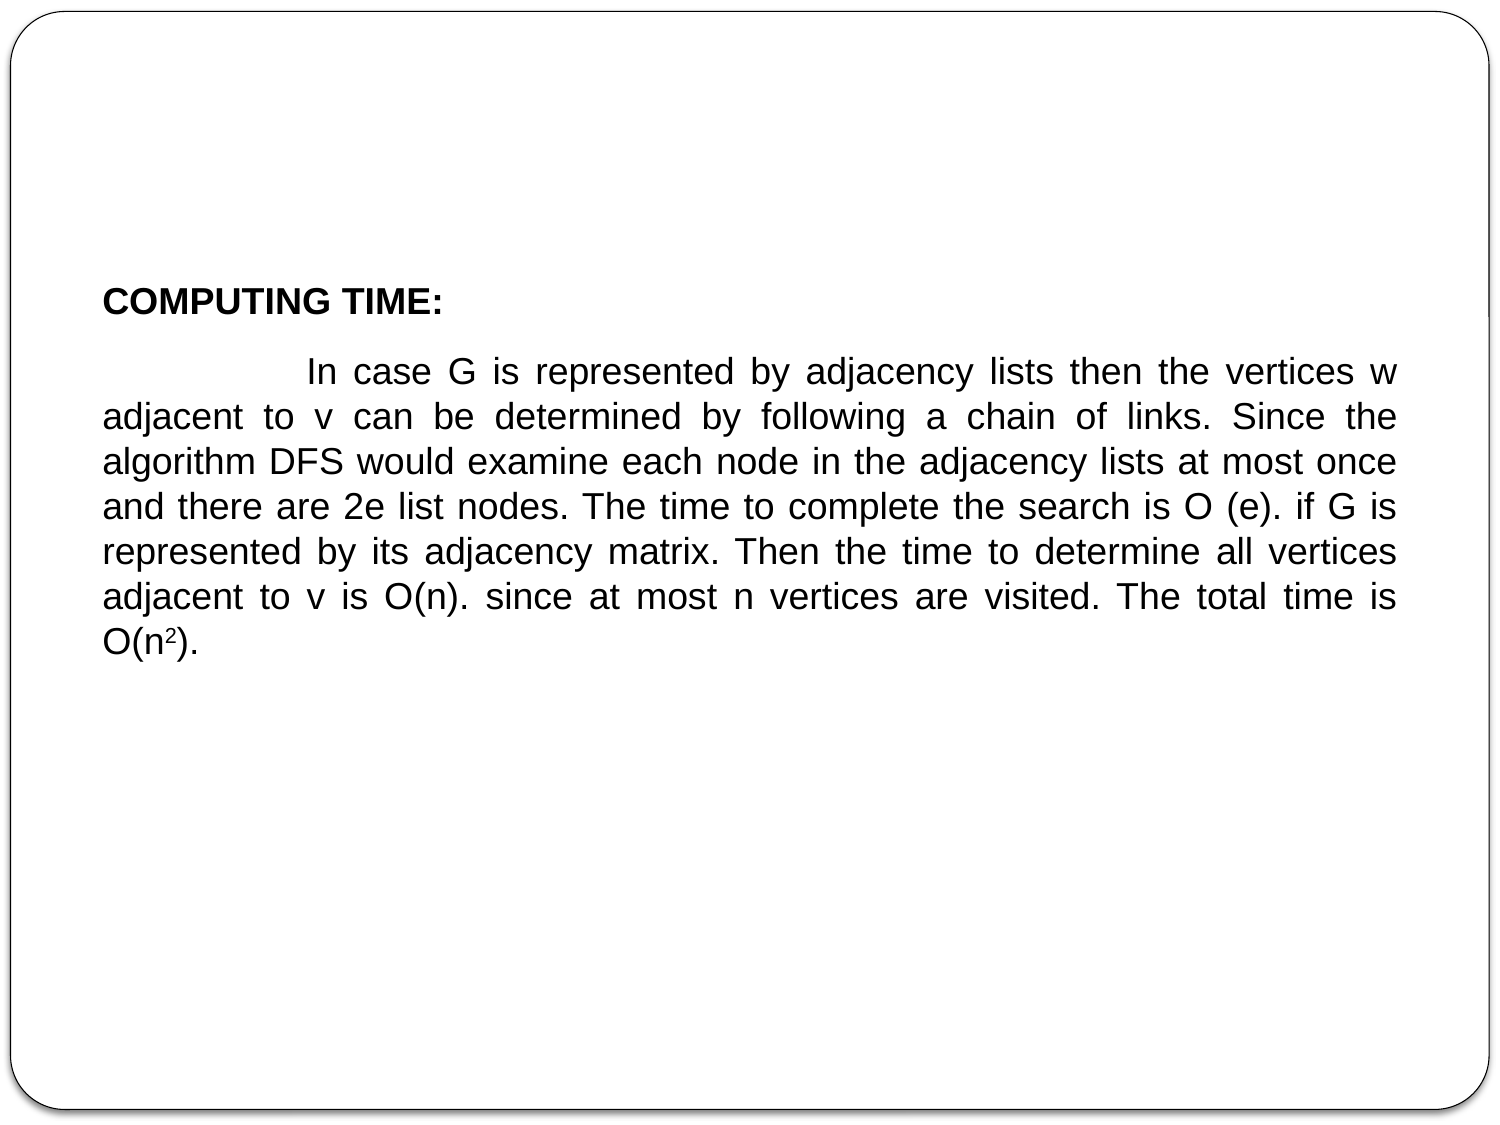

COMPUTING TIME:
             In case G is represented by adjacency lists then the vertices w adjacent to v can be determined by following a chain of links. Since the algorithm DFS would examine each node in the adjacency lists at most once and there are 2e list nodes. The time to complete the search is O (e). if G is represented by its adjacency matrix. Then the time to determine all vertices adjacent to v is O(n). since at most n vertices are visited. The total time is O(n2).